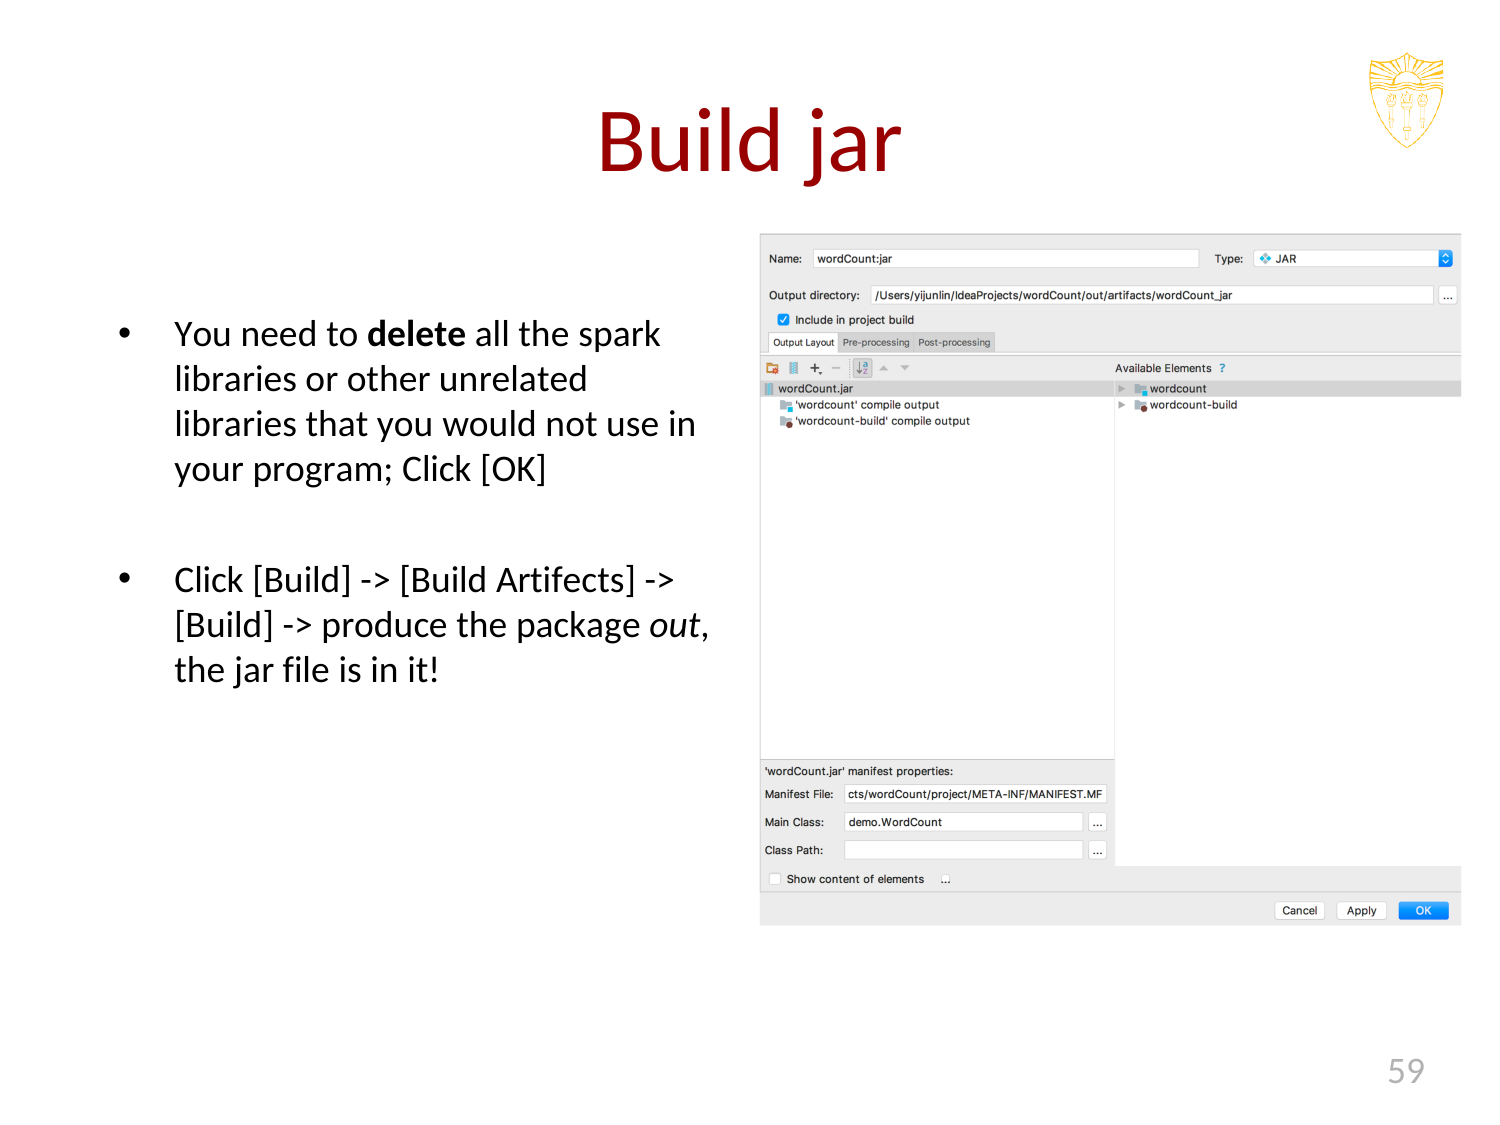

# Build jar

You need to delete all the spark libraries or other unrelated libraries that you would not use in your program; Click [OK]

Click [Build] -> [Build Artifects] -> [Build] -> produce the package out, the jar file is in it!
59